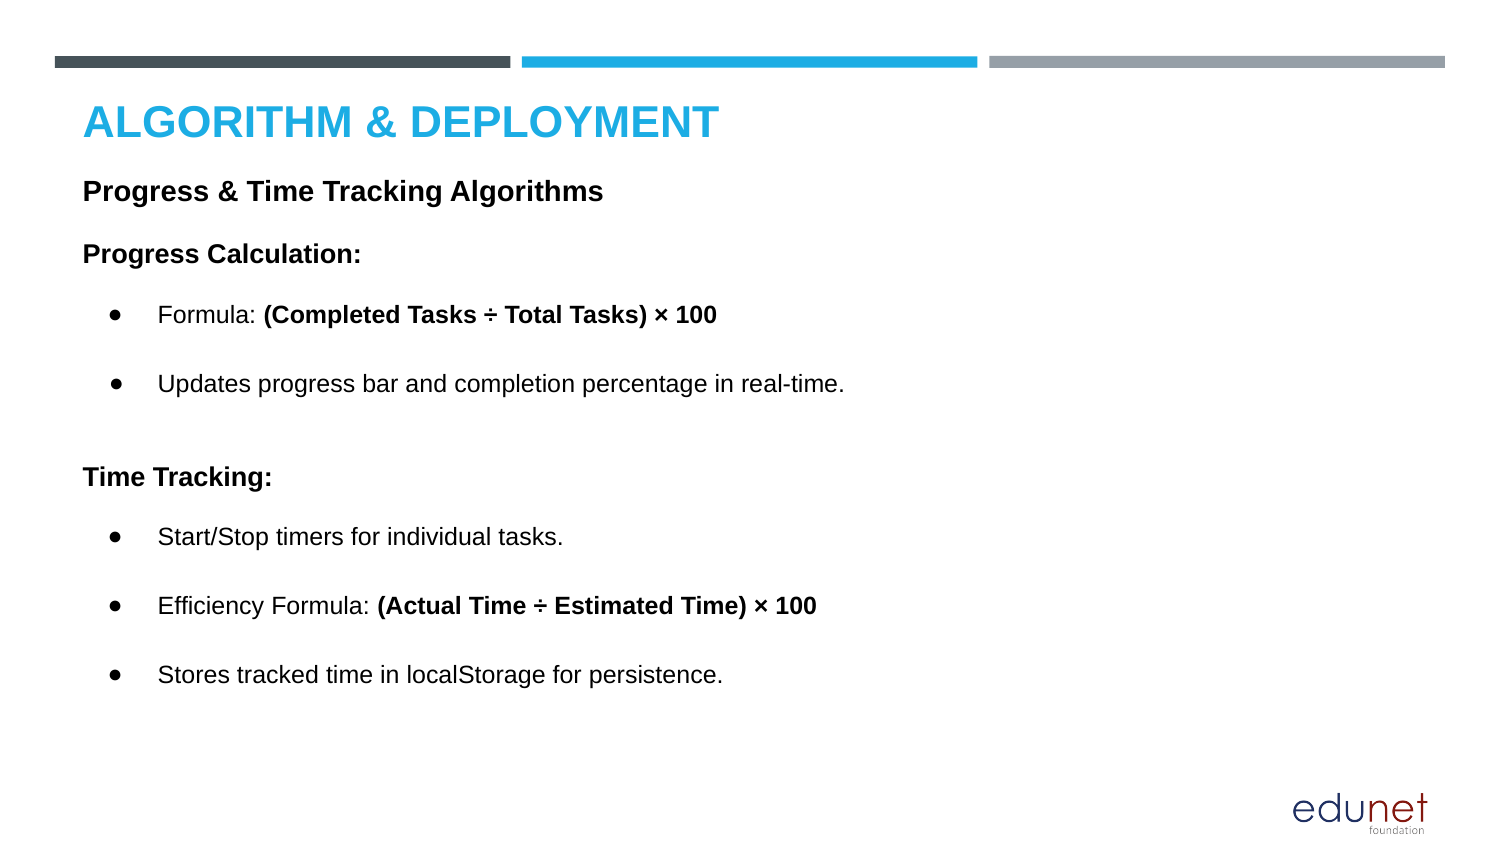

# ALGORITHM & DEPLOYMENT
Progress & Time Tracking Algorithms
Progress Calculation:
Formula: (Completed Tasks ÷ Total Tasks) × 100
Updates progress bar and completion percentage in real-time.
Time Tracking:
Start/Stop timers for individual tasks.
Efficiency Formula: (Actual Time ÷ Estimated Time) × 100
Stores tracked time in localStorage for persistence.